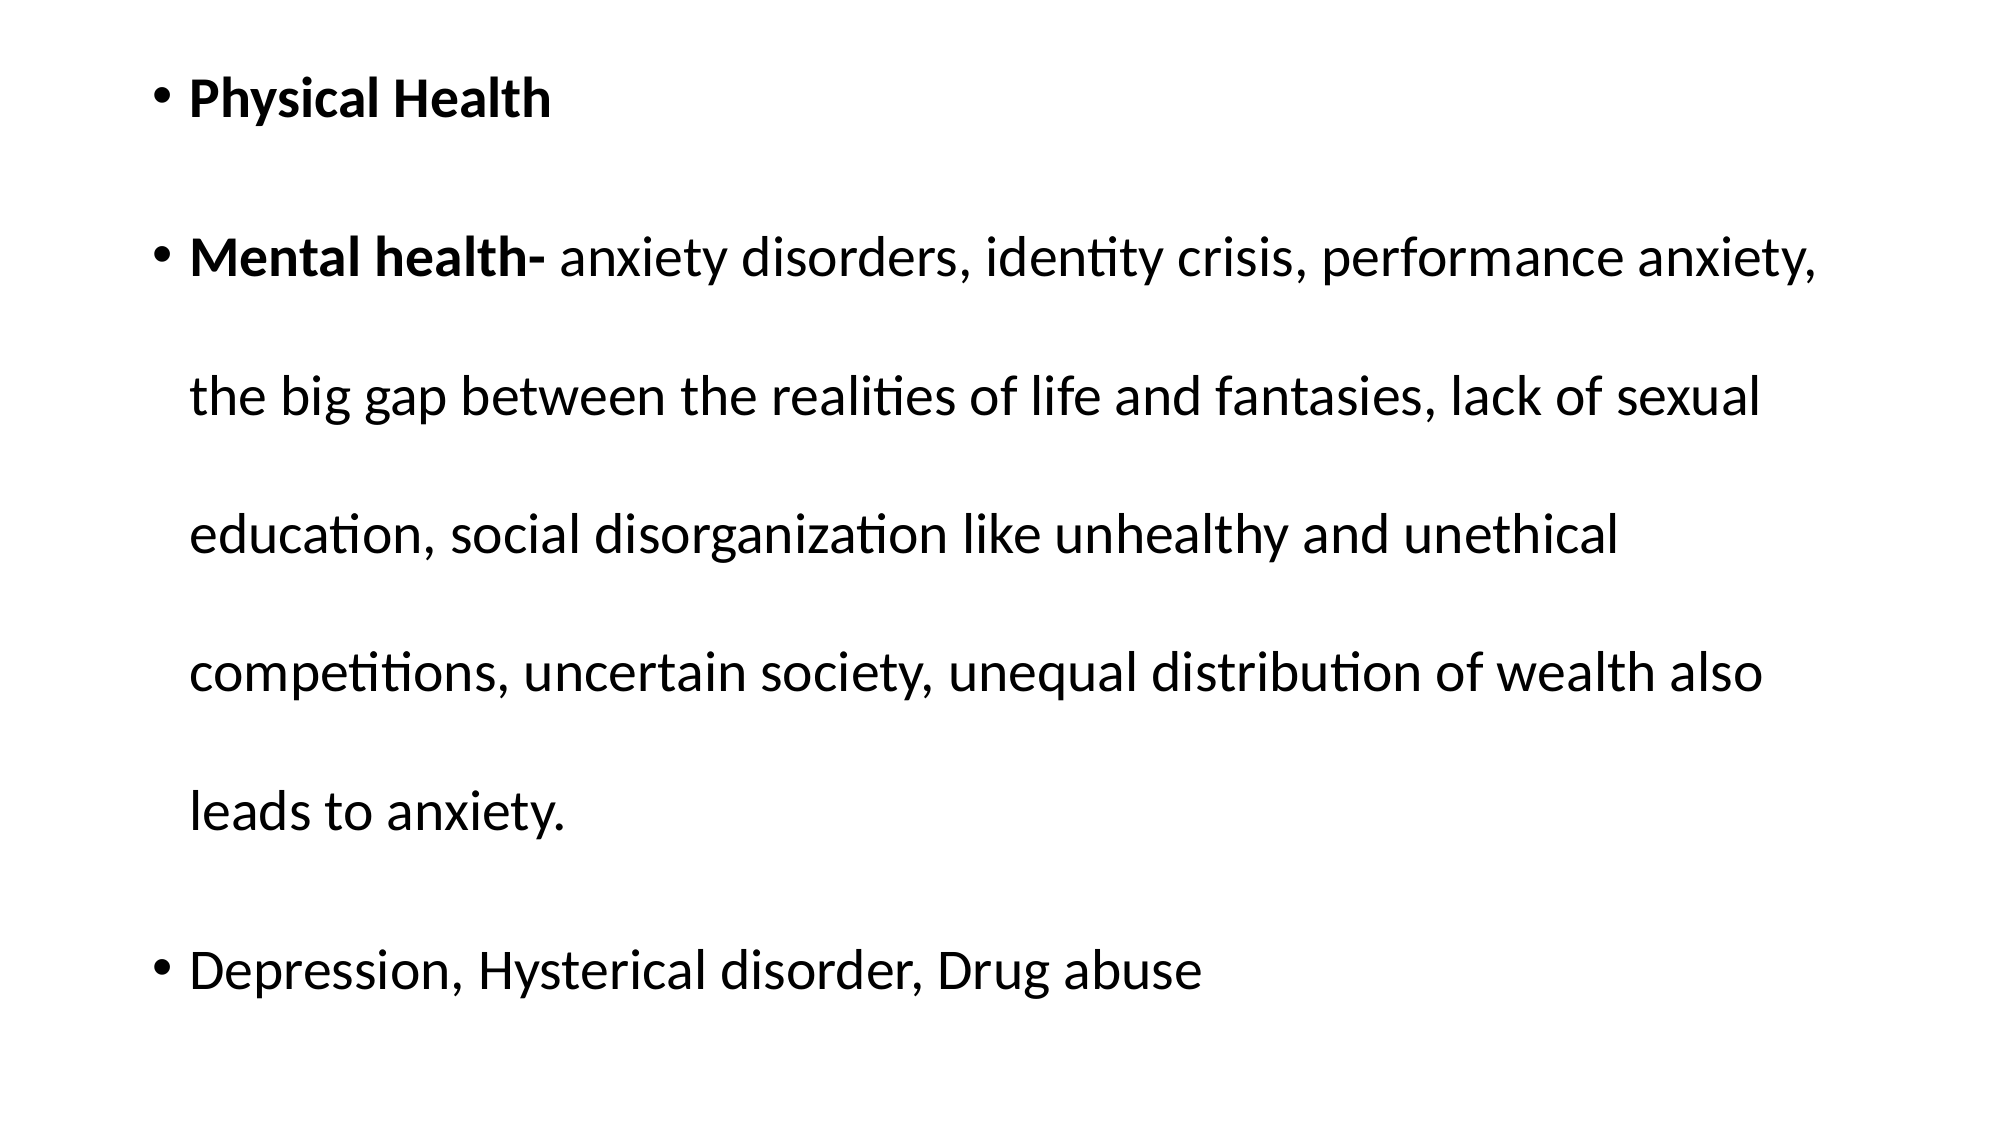

#
Physical Health
Mental health- anxiety disorders, identity crisis, performance anxiety,  the big gap between the realities of life and fantasies, lack of sexual education, social disorganization like unhealthy and unethical competitions, uncertain society, unequal distribution of wealth also leads to anxiety.
Depression, Hysterical disorder, Drug abuse